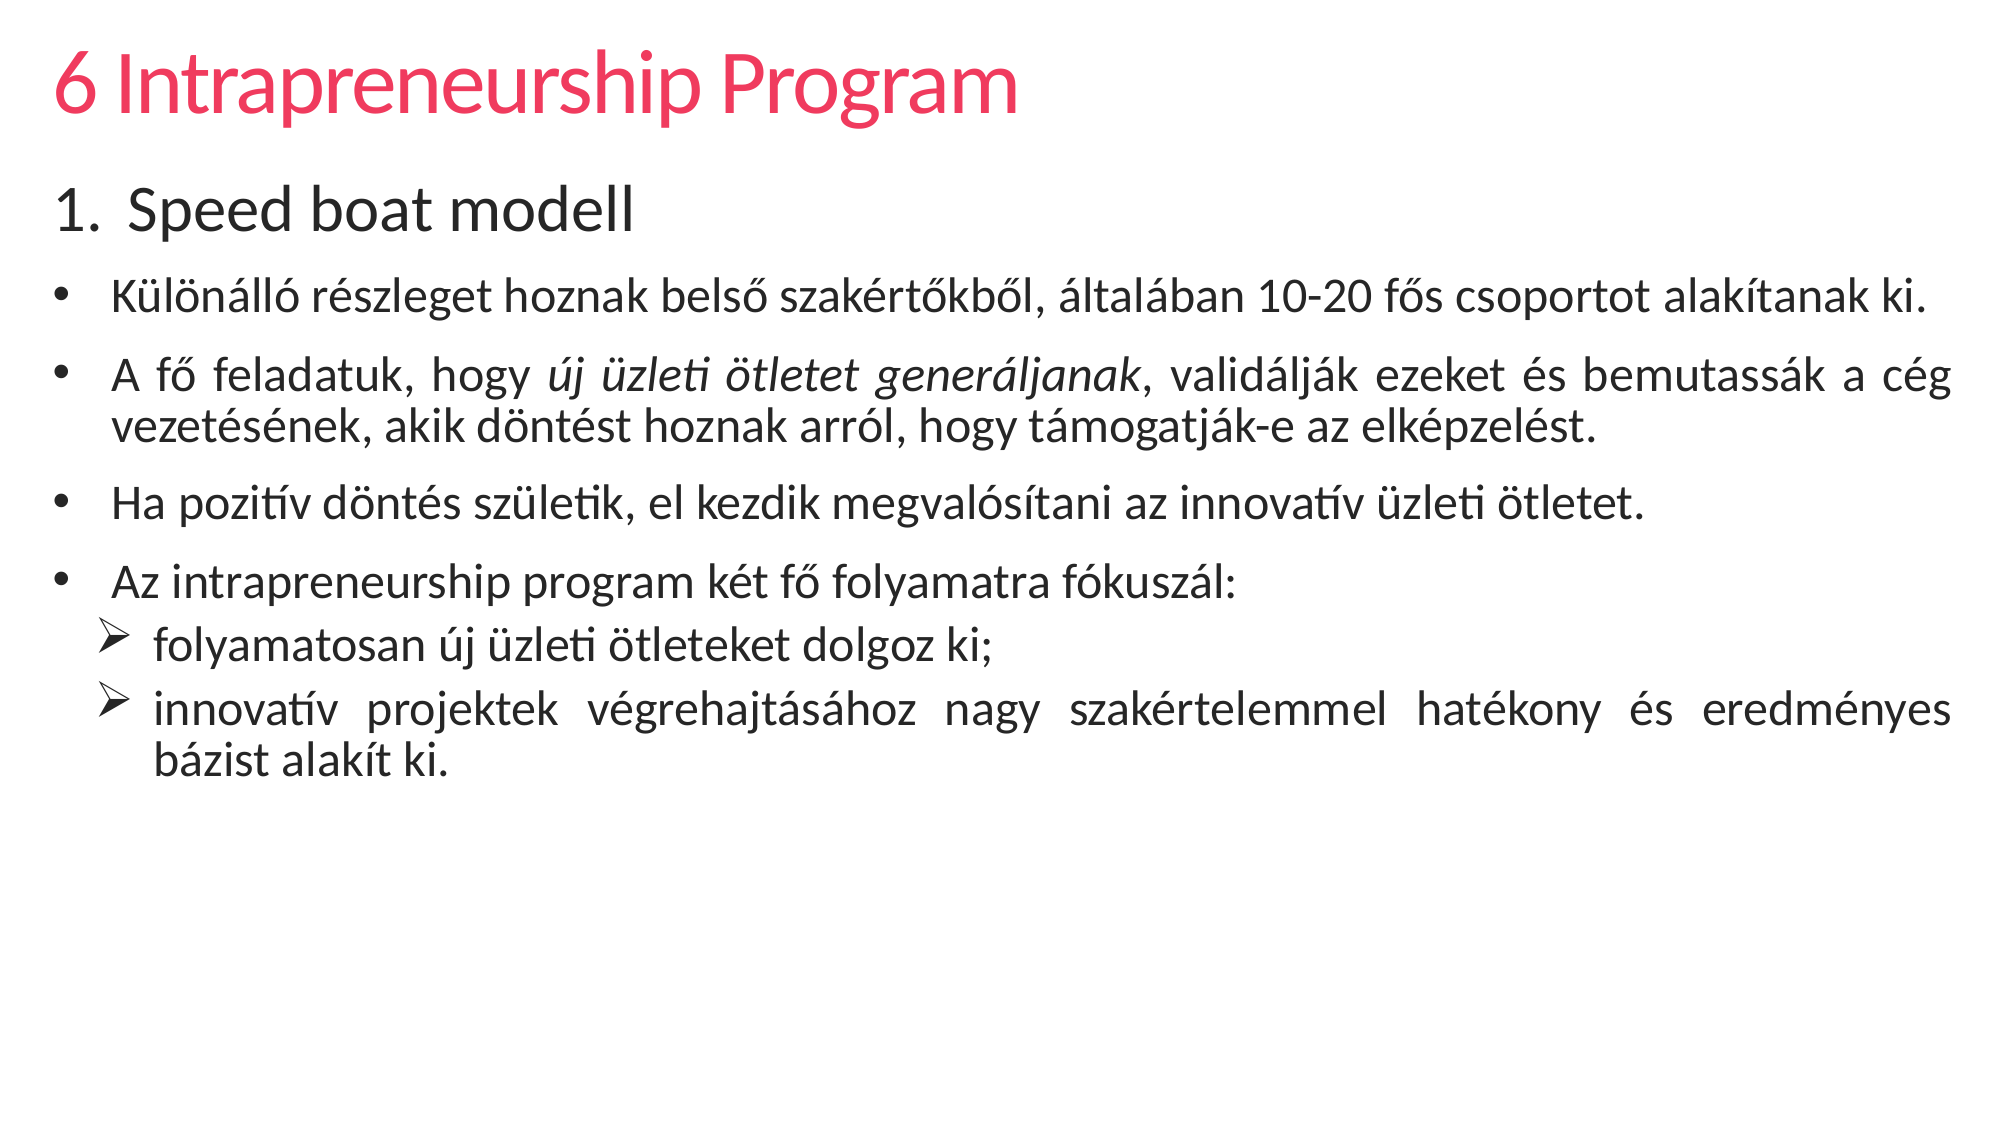

# 6 Intrapreneurship Program
Speed boat modell
Különálló részleget hoznak belső szakértőkből, általában 10-20 fős csoportot alakítanak ki.
A fő feladatuk, hogy új üzleti ötletet generáljanak, validálják ezeket és bemutassák a cég vezetésének, akik döntést hoznak arról, hogy támogatják-e az elképzelést.
Ha pozitív döntés születik, el kezdik megvalósítani az innovatív üzleti ötletet.
Az intrapreneurship program két fő folyamatra fókuszál:
folyamatosan új üzleti ötleteket dolgoz ki;
innovatív projektek végrehajtásához nagy szakértelemmel hatékony és eredményes bázist alakít ki.